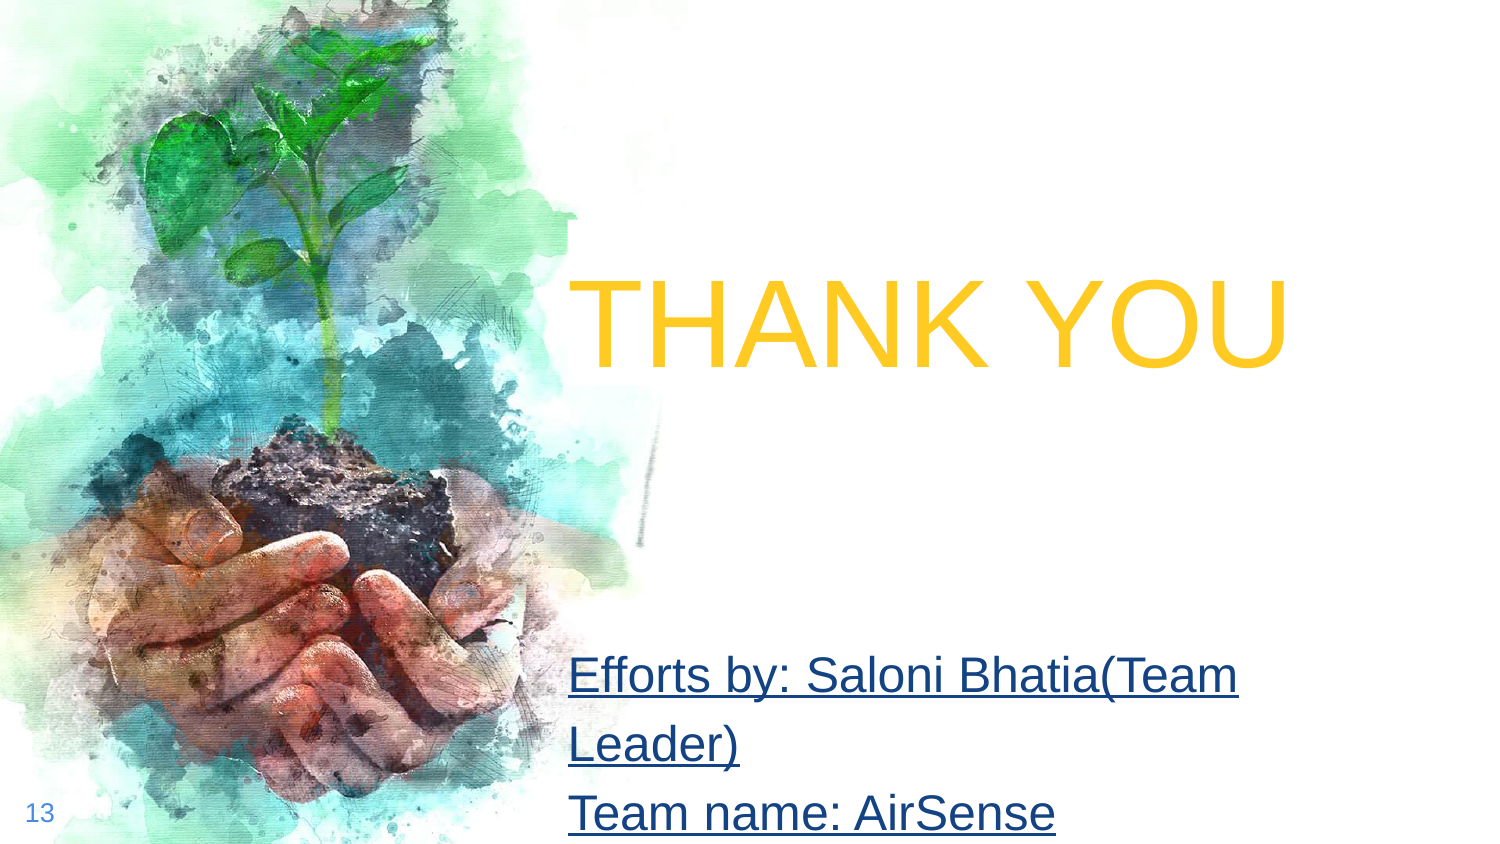

THANK YOU

Efforts by: Saloni Bhatia(Team Leader)
Team name: AirSense
Submitted to: Delhi Hacks
13